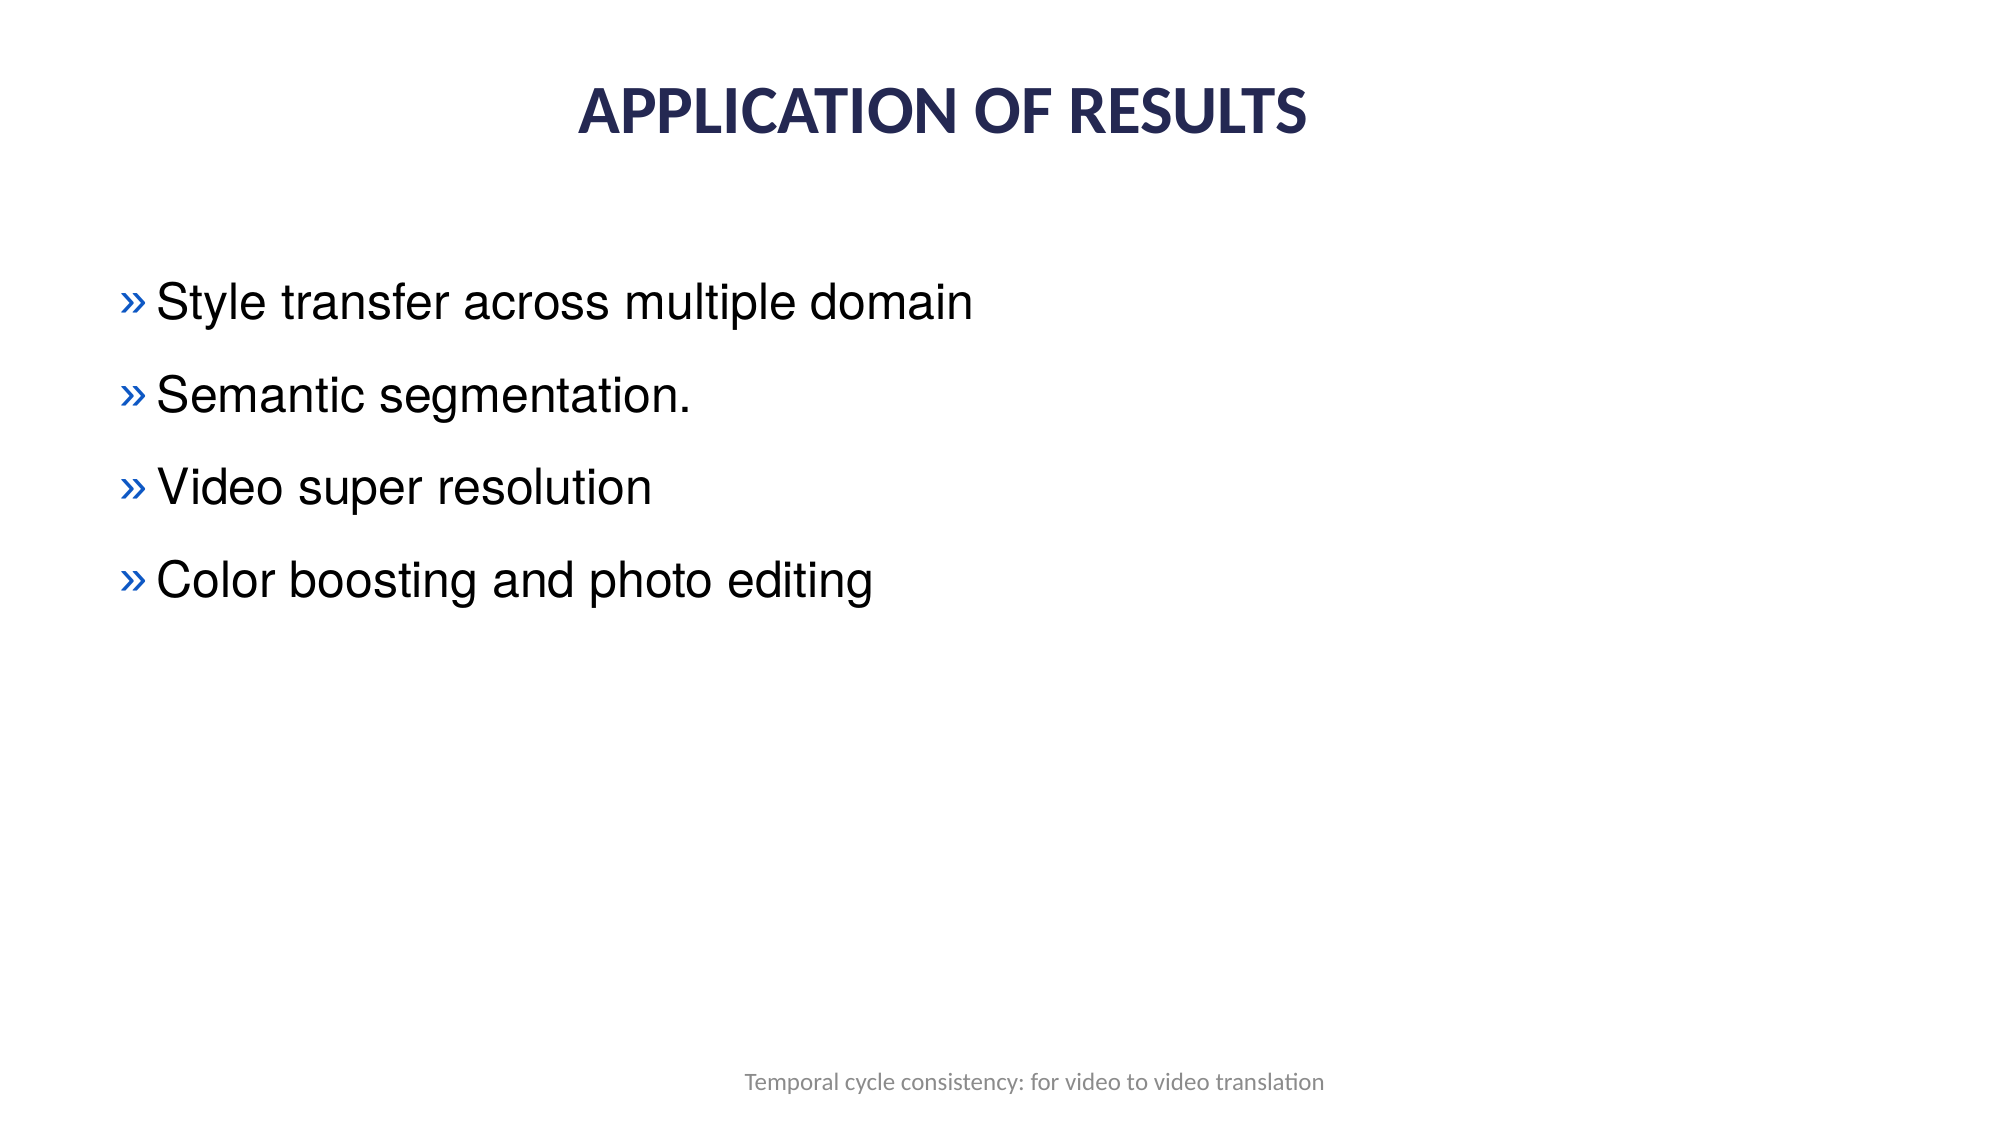

16
# Application of results
Style transfer across multiple domain
Semantic segmentation.
Video super resolution
Color boosting and photo editing
Temporal cycle consistency: for video to video translation